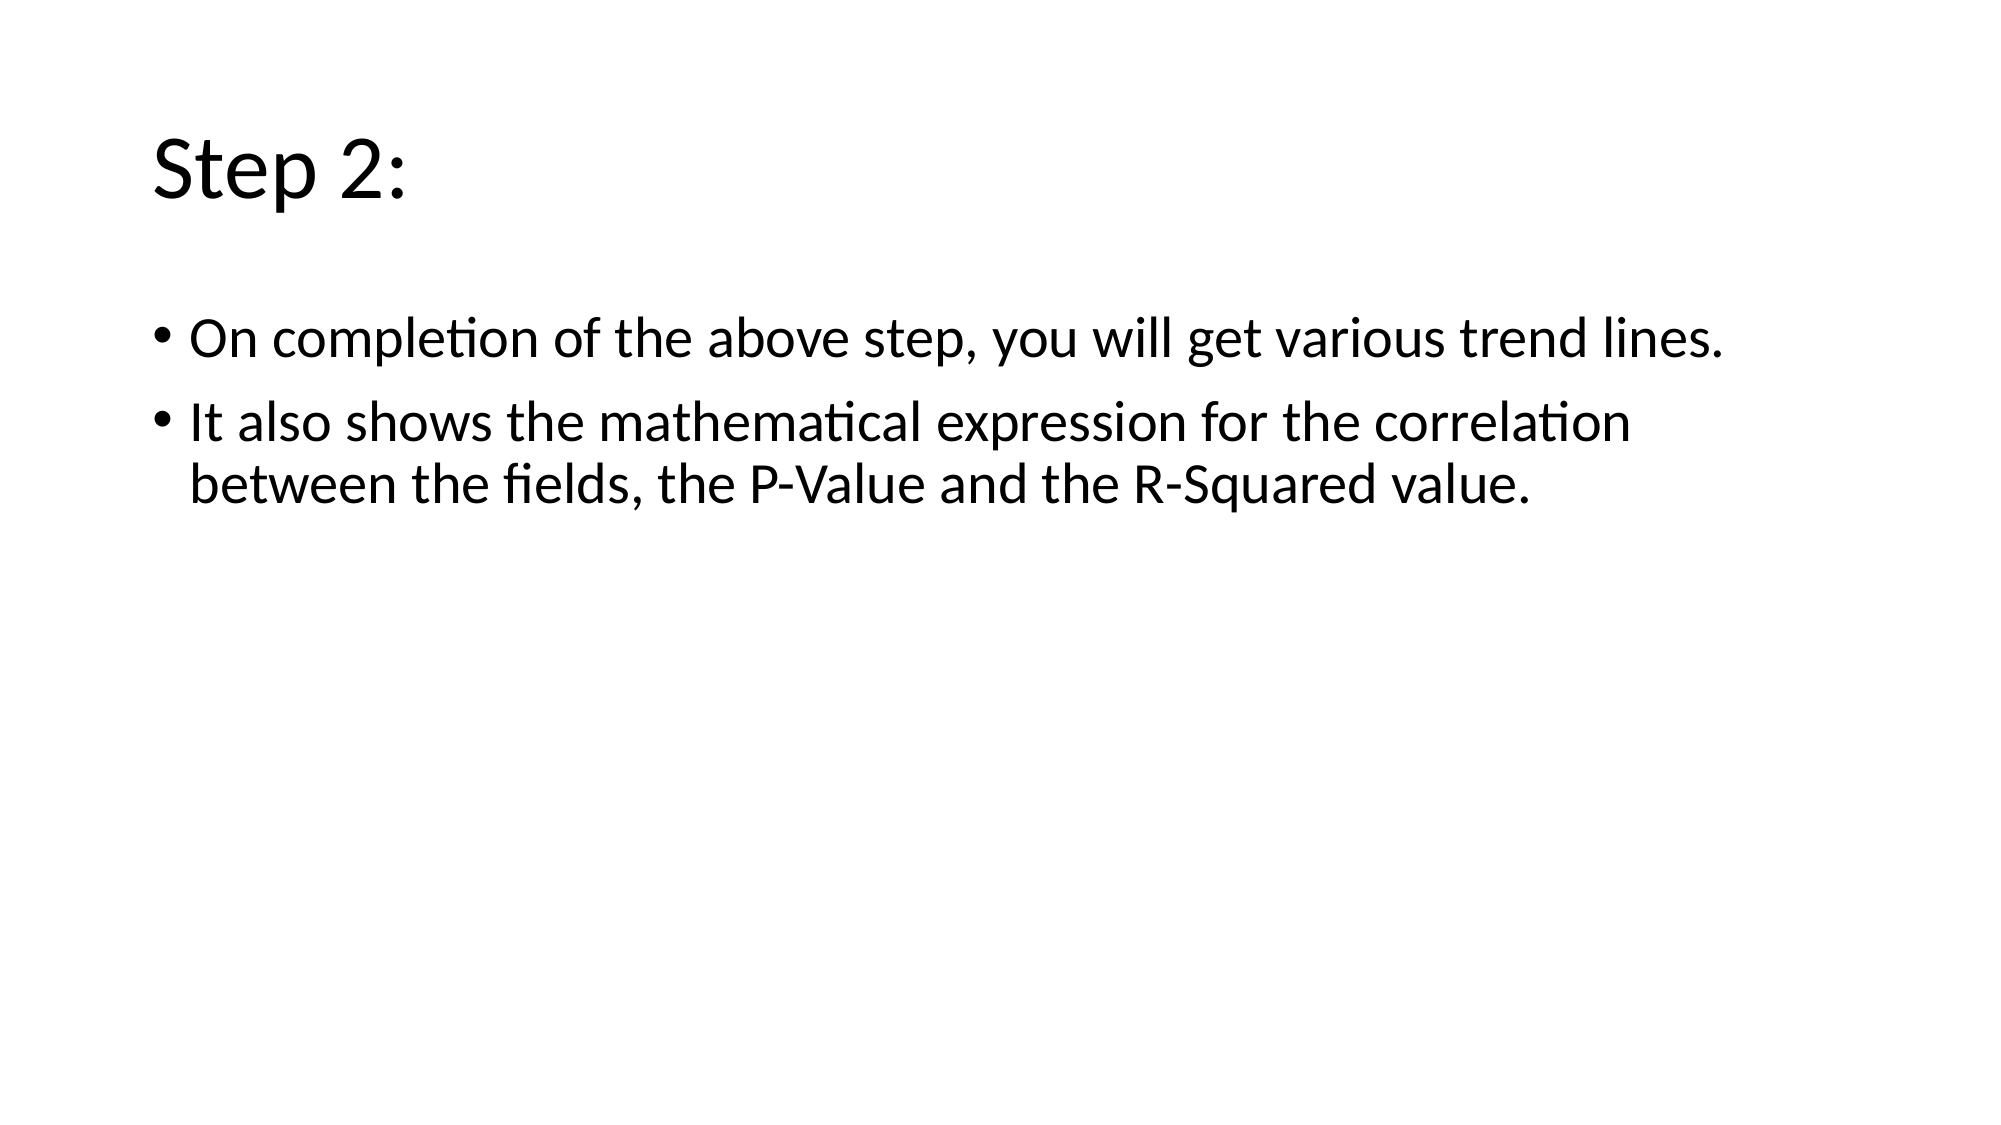

# Step 2:
On completion of the above step, you will get various trend lines.
It also shows the mathematical expression for the correlation between the fields, the P-Value and the R-Squared value.